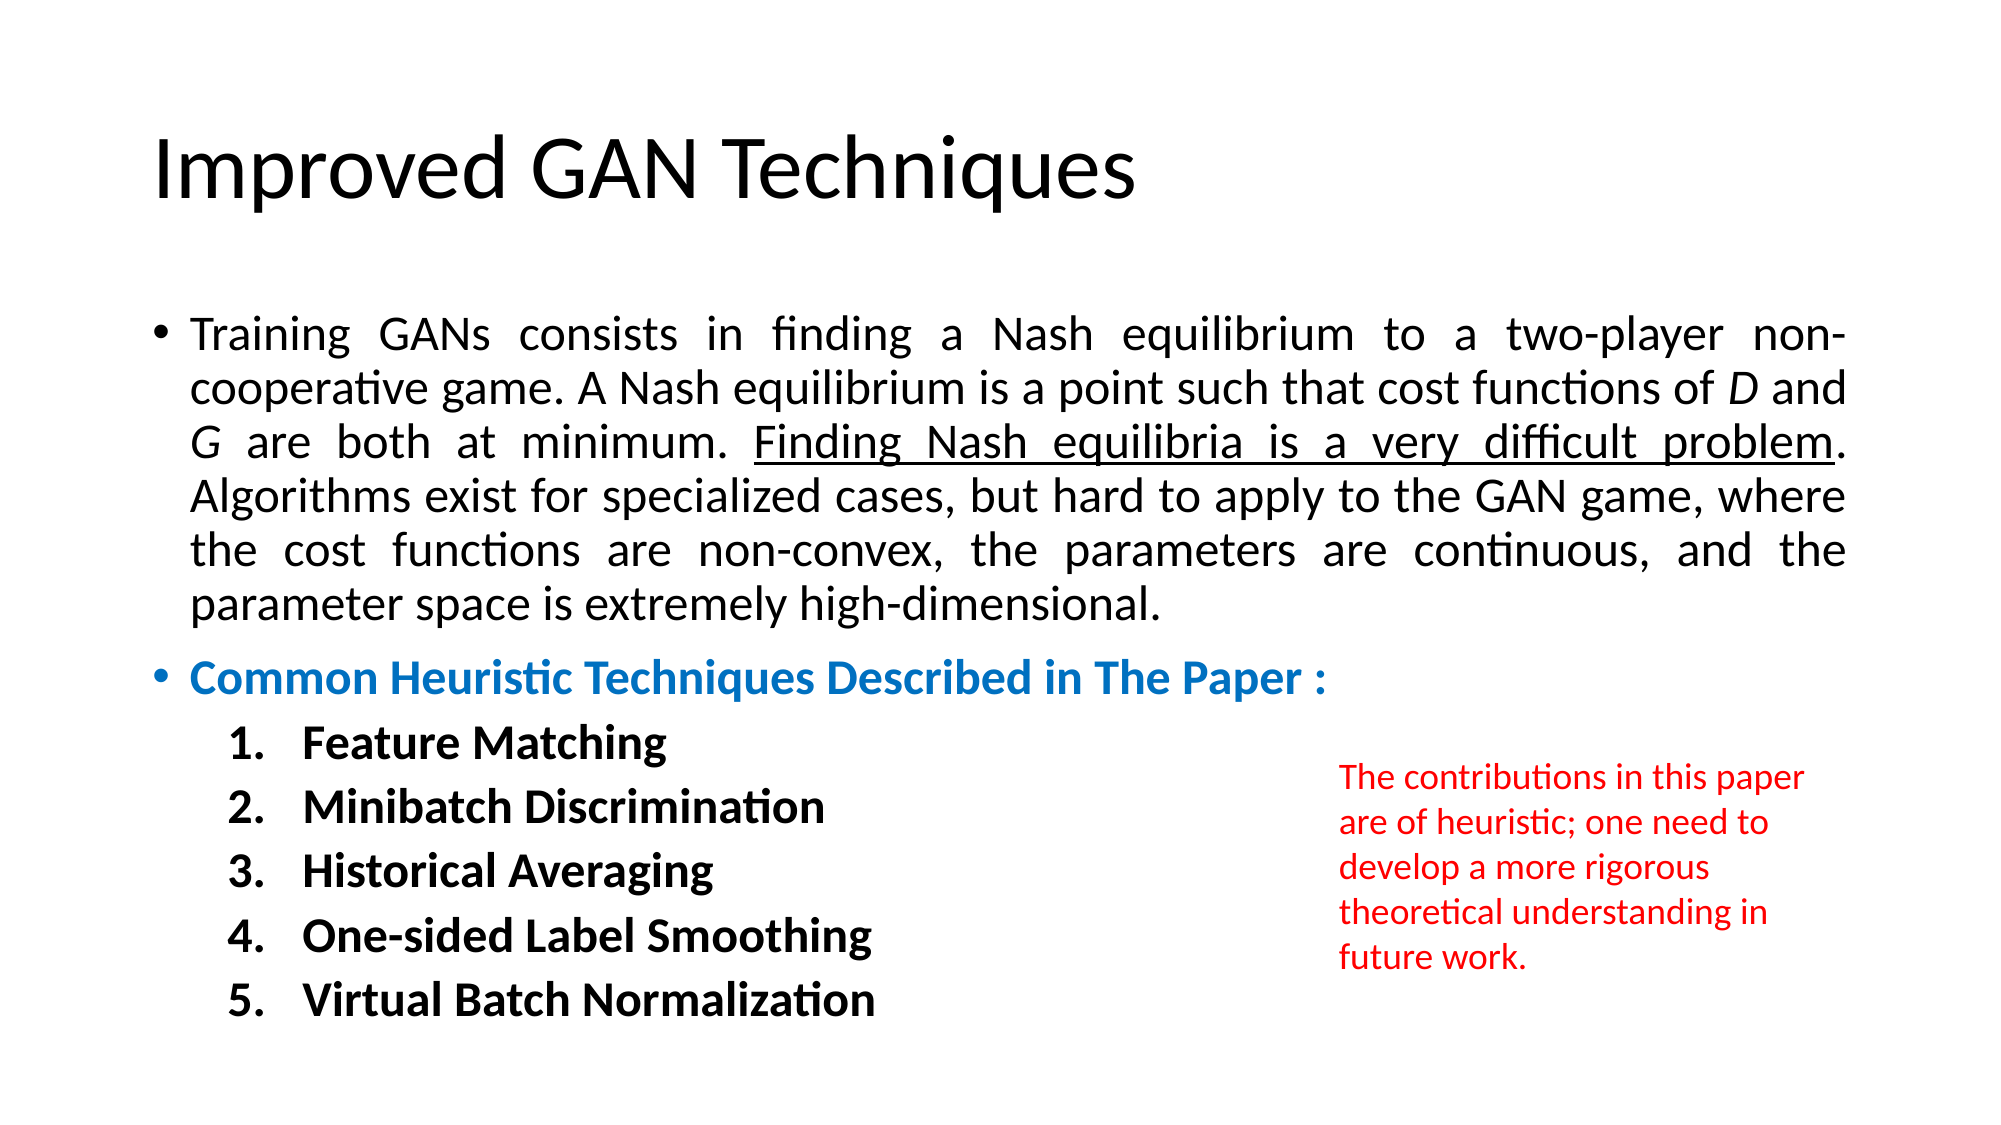

# Improved GAN Techniques
Training GANs consists in finding a Nash equilibrium to a two-player non-cooperative game. A Nash equilibrium is a point such that cost functions of D and G are both at minimum. Finding Nash equilibria is a very difficult problem. Algorithms exist for specialized cases, but hard to apply to the GAN game, where the cost functions are non-convex, the parameters are continuous, and the parameter space is extremely high-dimensional.
Common Heuristic Techniques Described in The Paper :
Feature Matching
Minibatch Discrimination
Historical Averaging
One-sided Label Smoothing
Virtual Batch Normalization

The contributions in this paper are of heuristic; one need to develop a more rigorous theoretical understanding in future work.